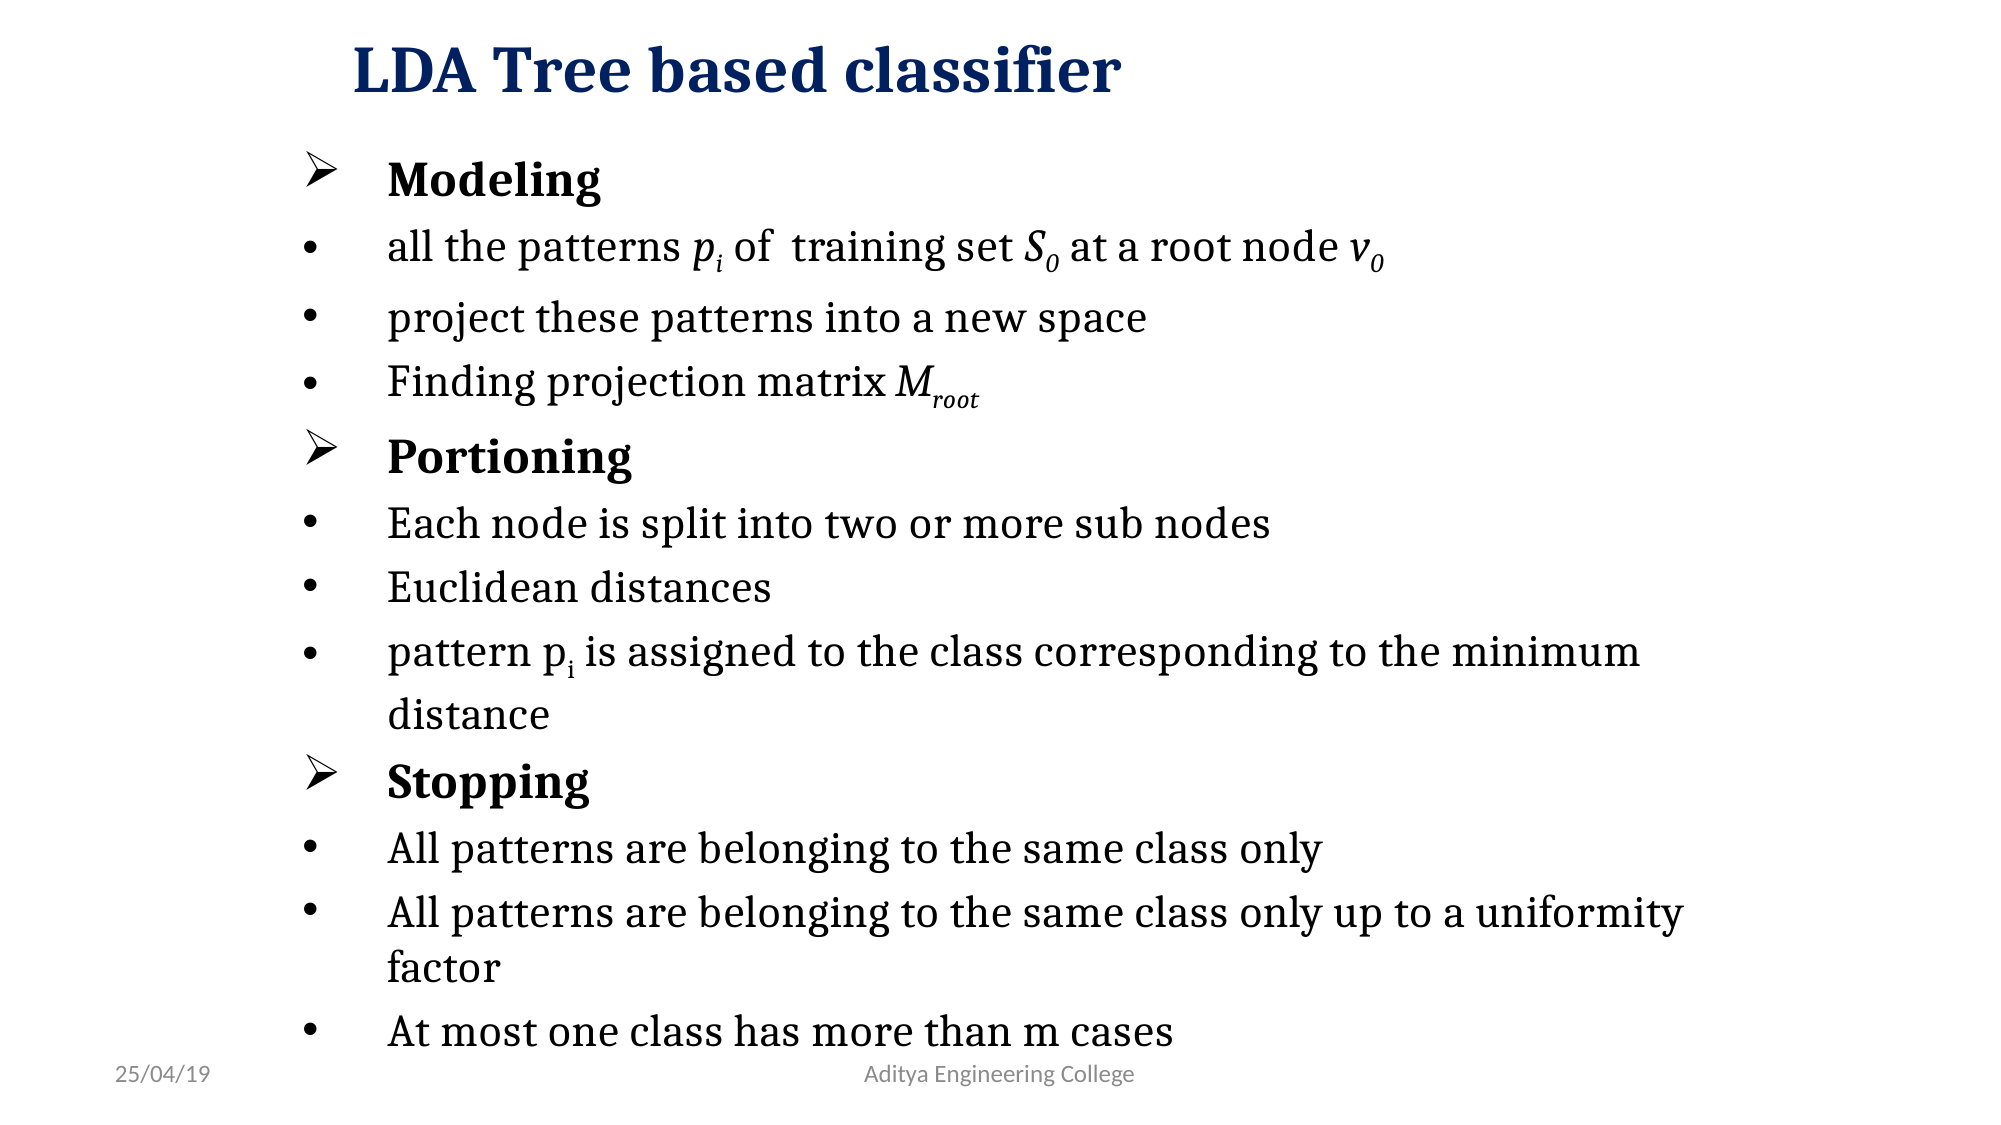

# LDA Tree based classifier
Modeling
all the patterns pi of  training set S0 at a root node v0
project these patterns into a new space
Finding projection matrix Mroot
Portioning
Each node is split into two or more sub nodes
Euclidean distances
pattern pi is assigned to the class corresponding to the minimum distance
Stopping
All patterns are belonging to the same class only
All patterns are belonging to the same class only up to a uniformity factor
At most one class has more than m cases

25/04/19
Aditya Engineering College